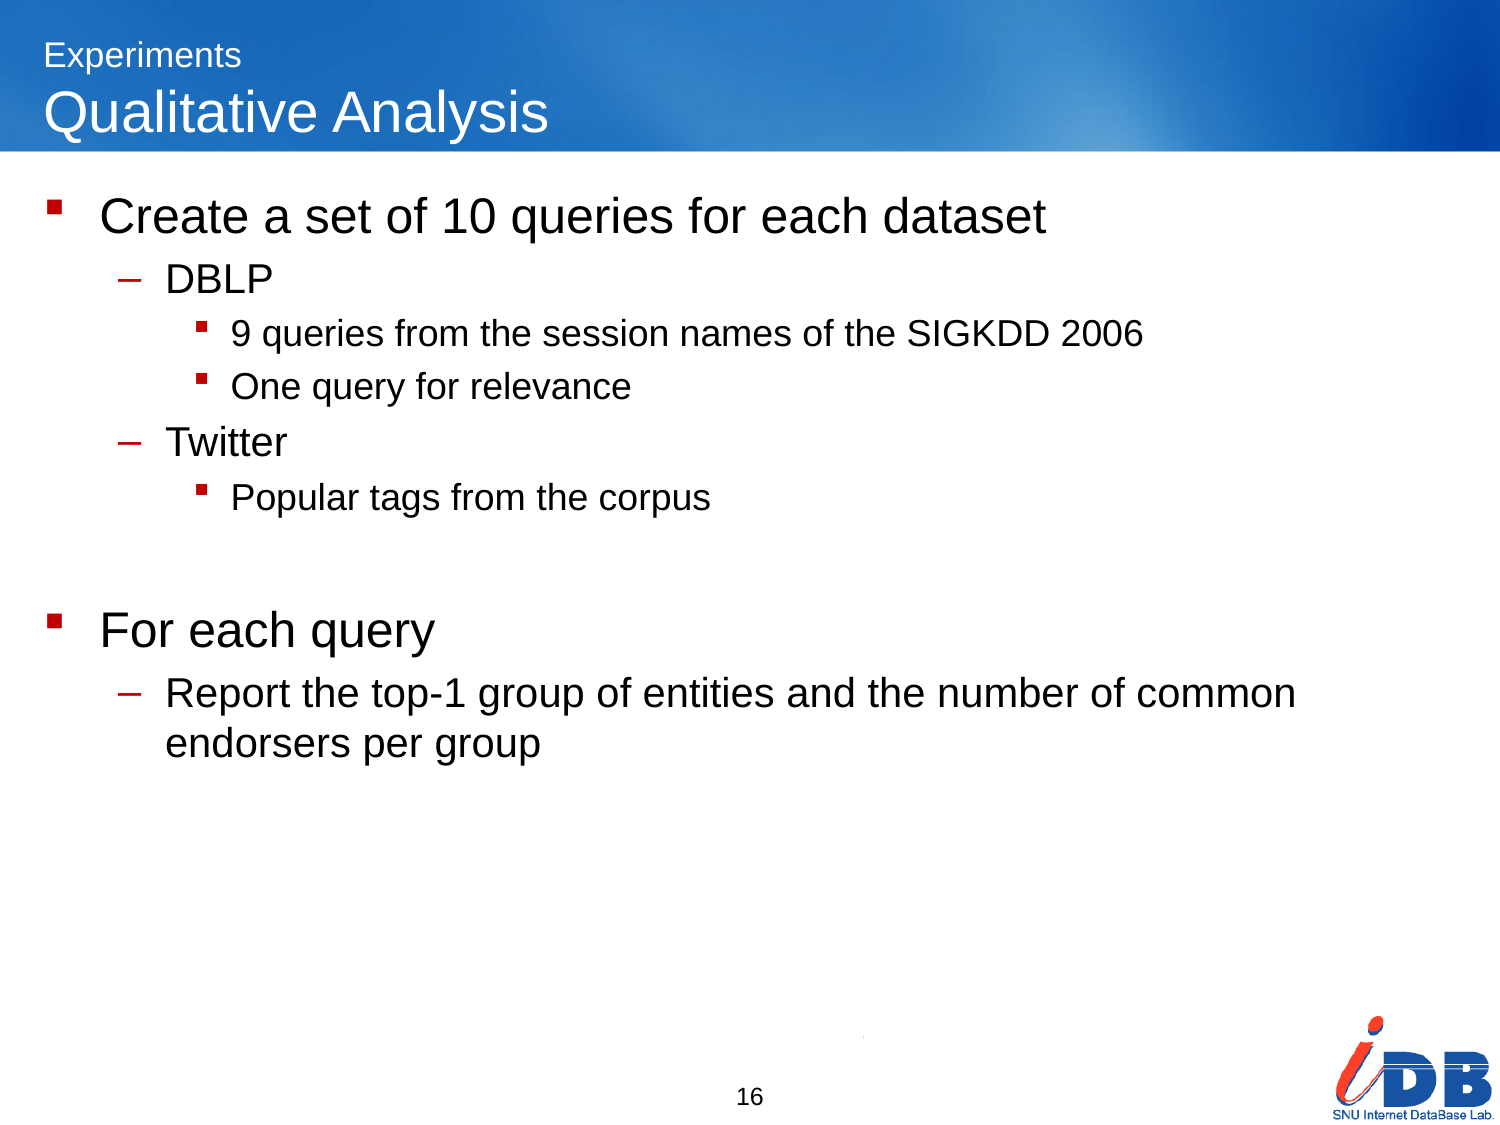

# Experiments Qualitative Analysis
Create a set of 10 queries for each dataset
DBLP
9 queries from the session names of the SIGKDD 2006
One query for relevance
Twitter
Popular tags from the corpus

For each query
Report the top-1 group of entities and the number of common endorsers per group

16